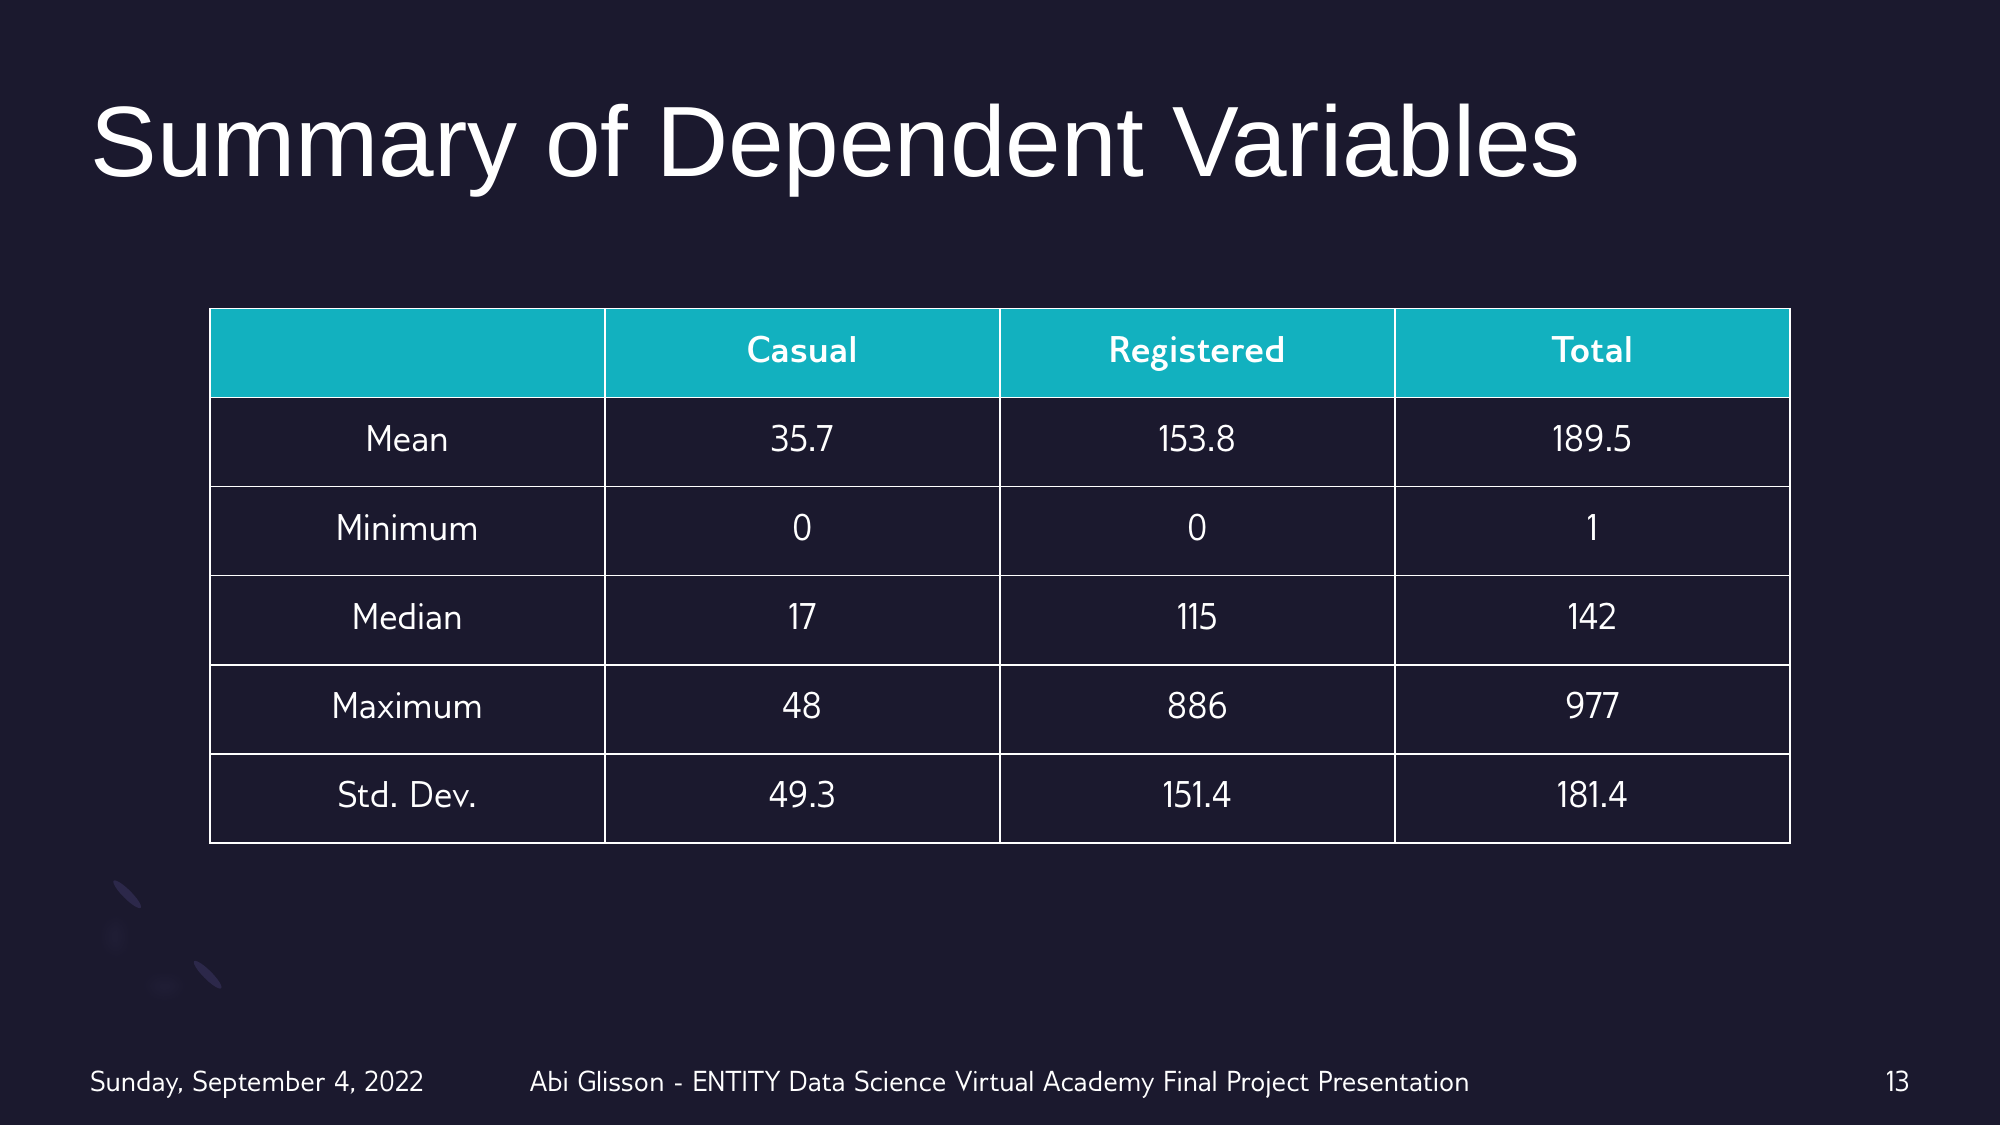

# Summary of Dependent Variables
|  | Casual | Registered | Total |
| --- | --- | --- | --- |
| Mean | 35.7 | 153.8 | 189.5 |
| Minimum | 0 | 0 | 1 |
| Median | 17 | 115 | 142 |
| Maximum | 48 | 886 | 977 |
| Std. Dev. | 49.3 | 151.4 | 181.4 |
Sunday, September 4, 2022
Abi Glisson - ENTITY Data Science Virtual Academy Final Project Presentation
13